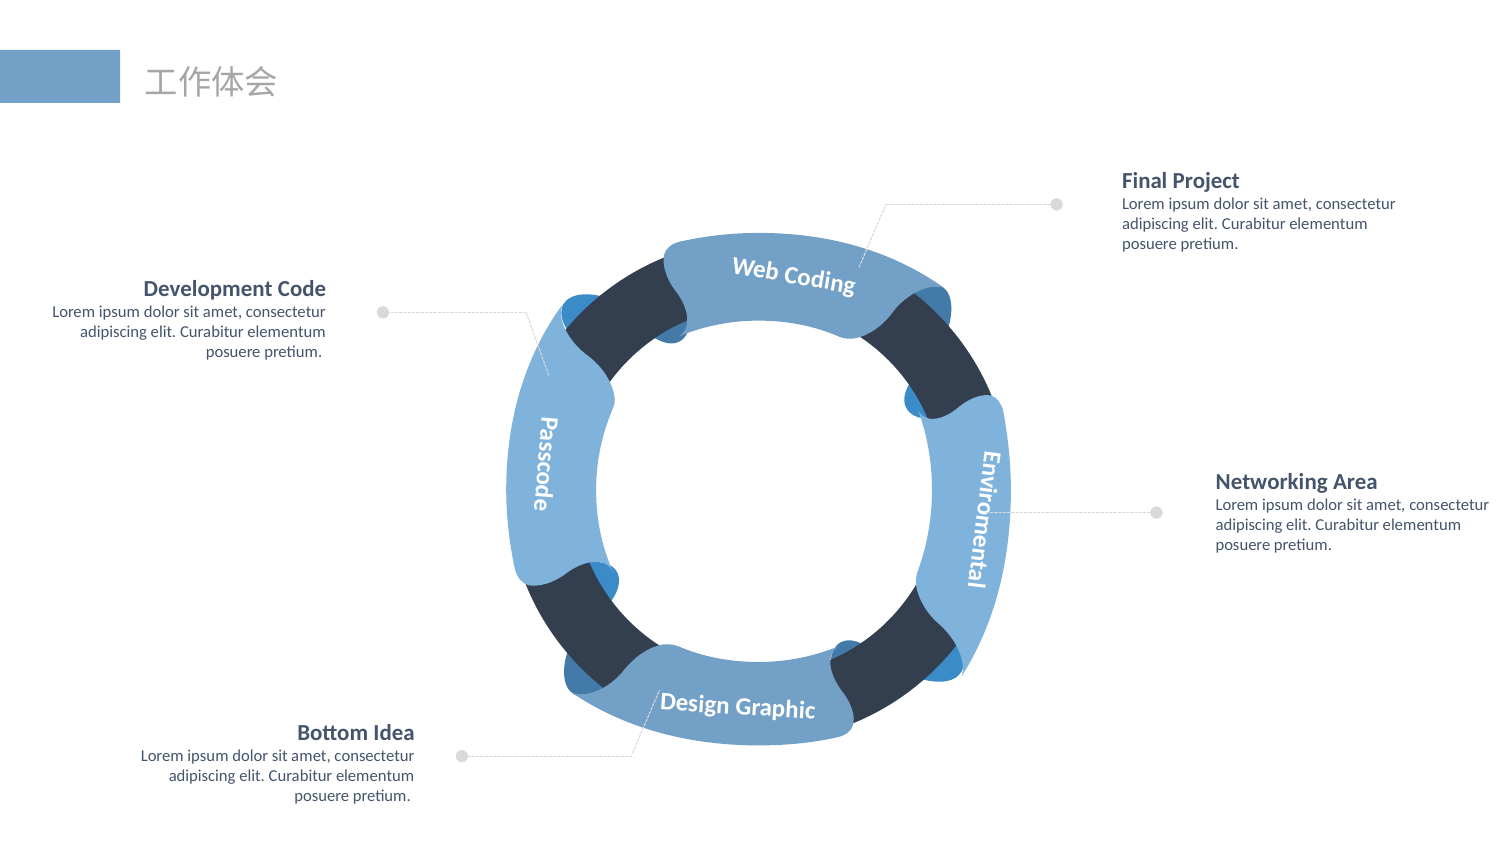

Final Project
Lorem ipsum dolor sit amet, consectetur adipiscing elit. Curabitur elementum posuere pretium.

Web Coding
Development Code
Lorem ipsum dolor sit amet, consectetur adipiscing elit. Curabitur elementum posuere pretium.
Passcode
Networking Area
Lorem ipsum dolor sit amet, consectetur adipiscing elit. Curabitur elementum posuere pretium.
Enviromental
Design Graphic
Bottom Idea
Lorem ipsum dolor sit amet, consectetur adipiscing elit. Curabitur elementum posuere pretium.